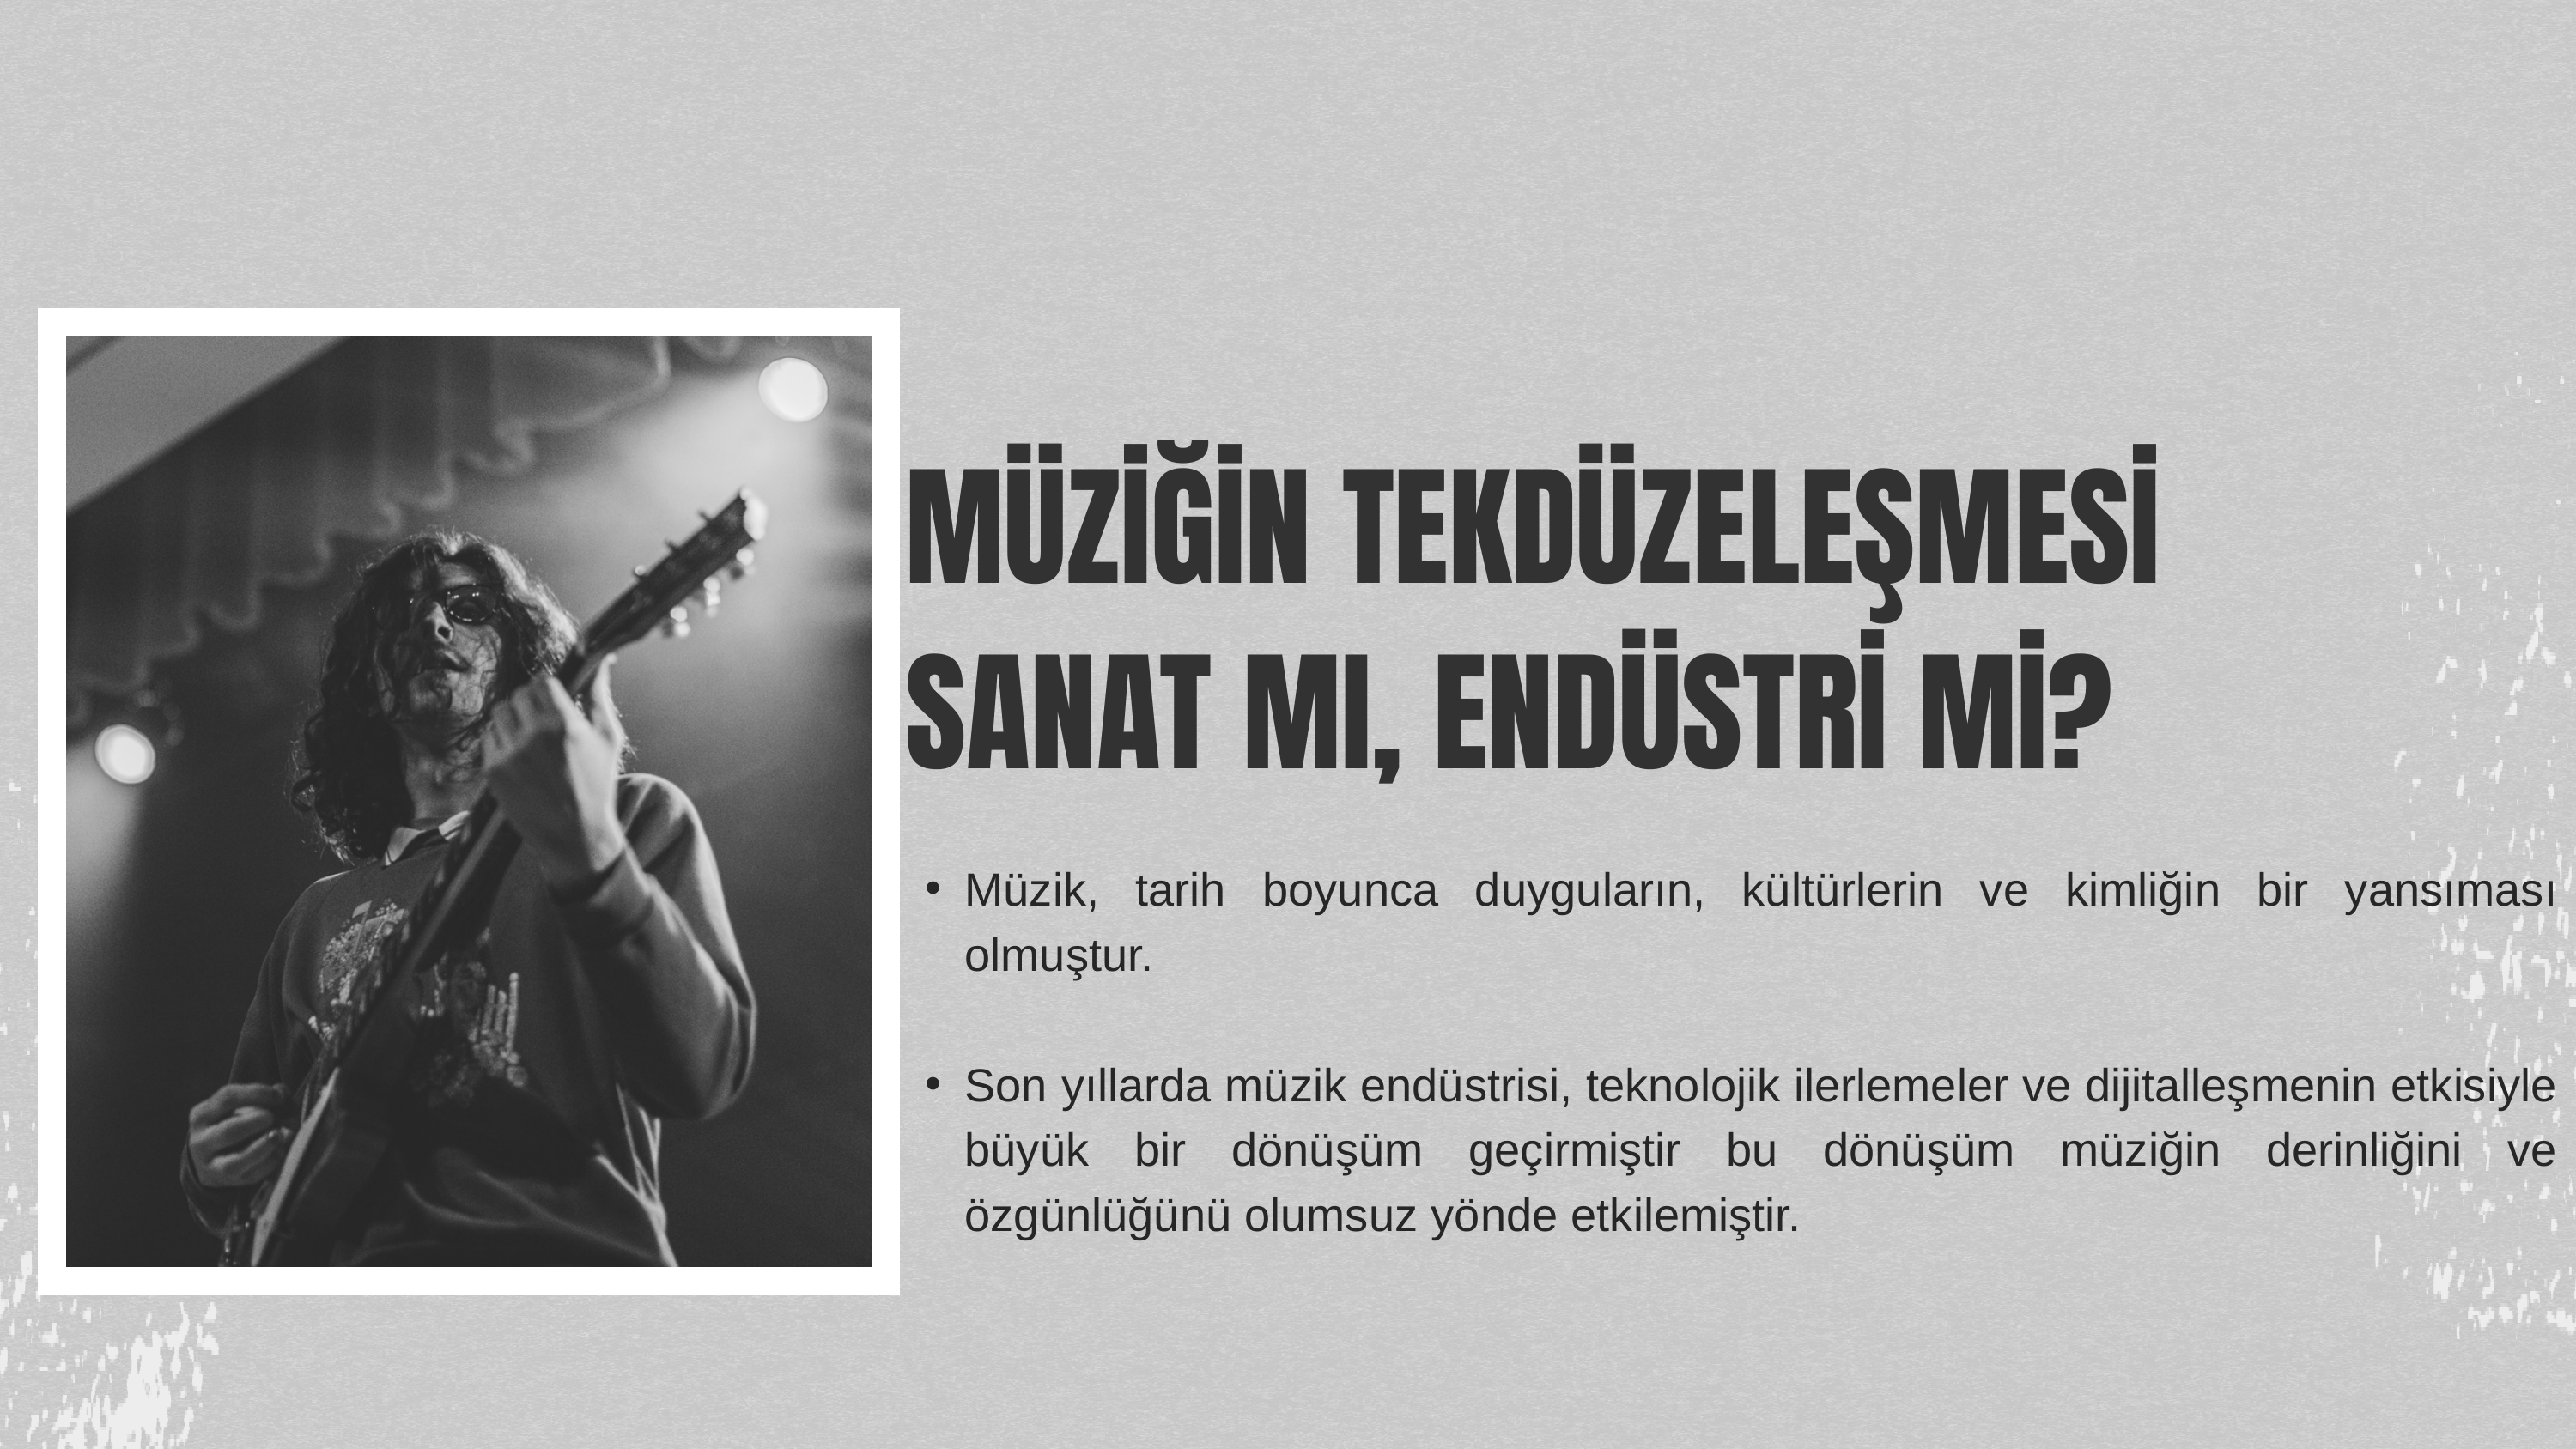

MÜZİĞİN TEKDÜZELEŞMESİ SANAT MI, ENDÜSTRİ Mİ?

Müzik, tarih boyunca duyguların, kültürlerin ve kimliğin bir yansıması olmuştur.

Son yıllarda müzik endüstrisi, teknolojik ilerlemeler ve dijitalleşmenin etkisiyle büyük bir dönüşüm geçirmiştir bu dönüşüm müziğin derinliğini ve özgünlüğünü olumsuz yönde etkilemiştir.